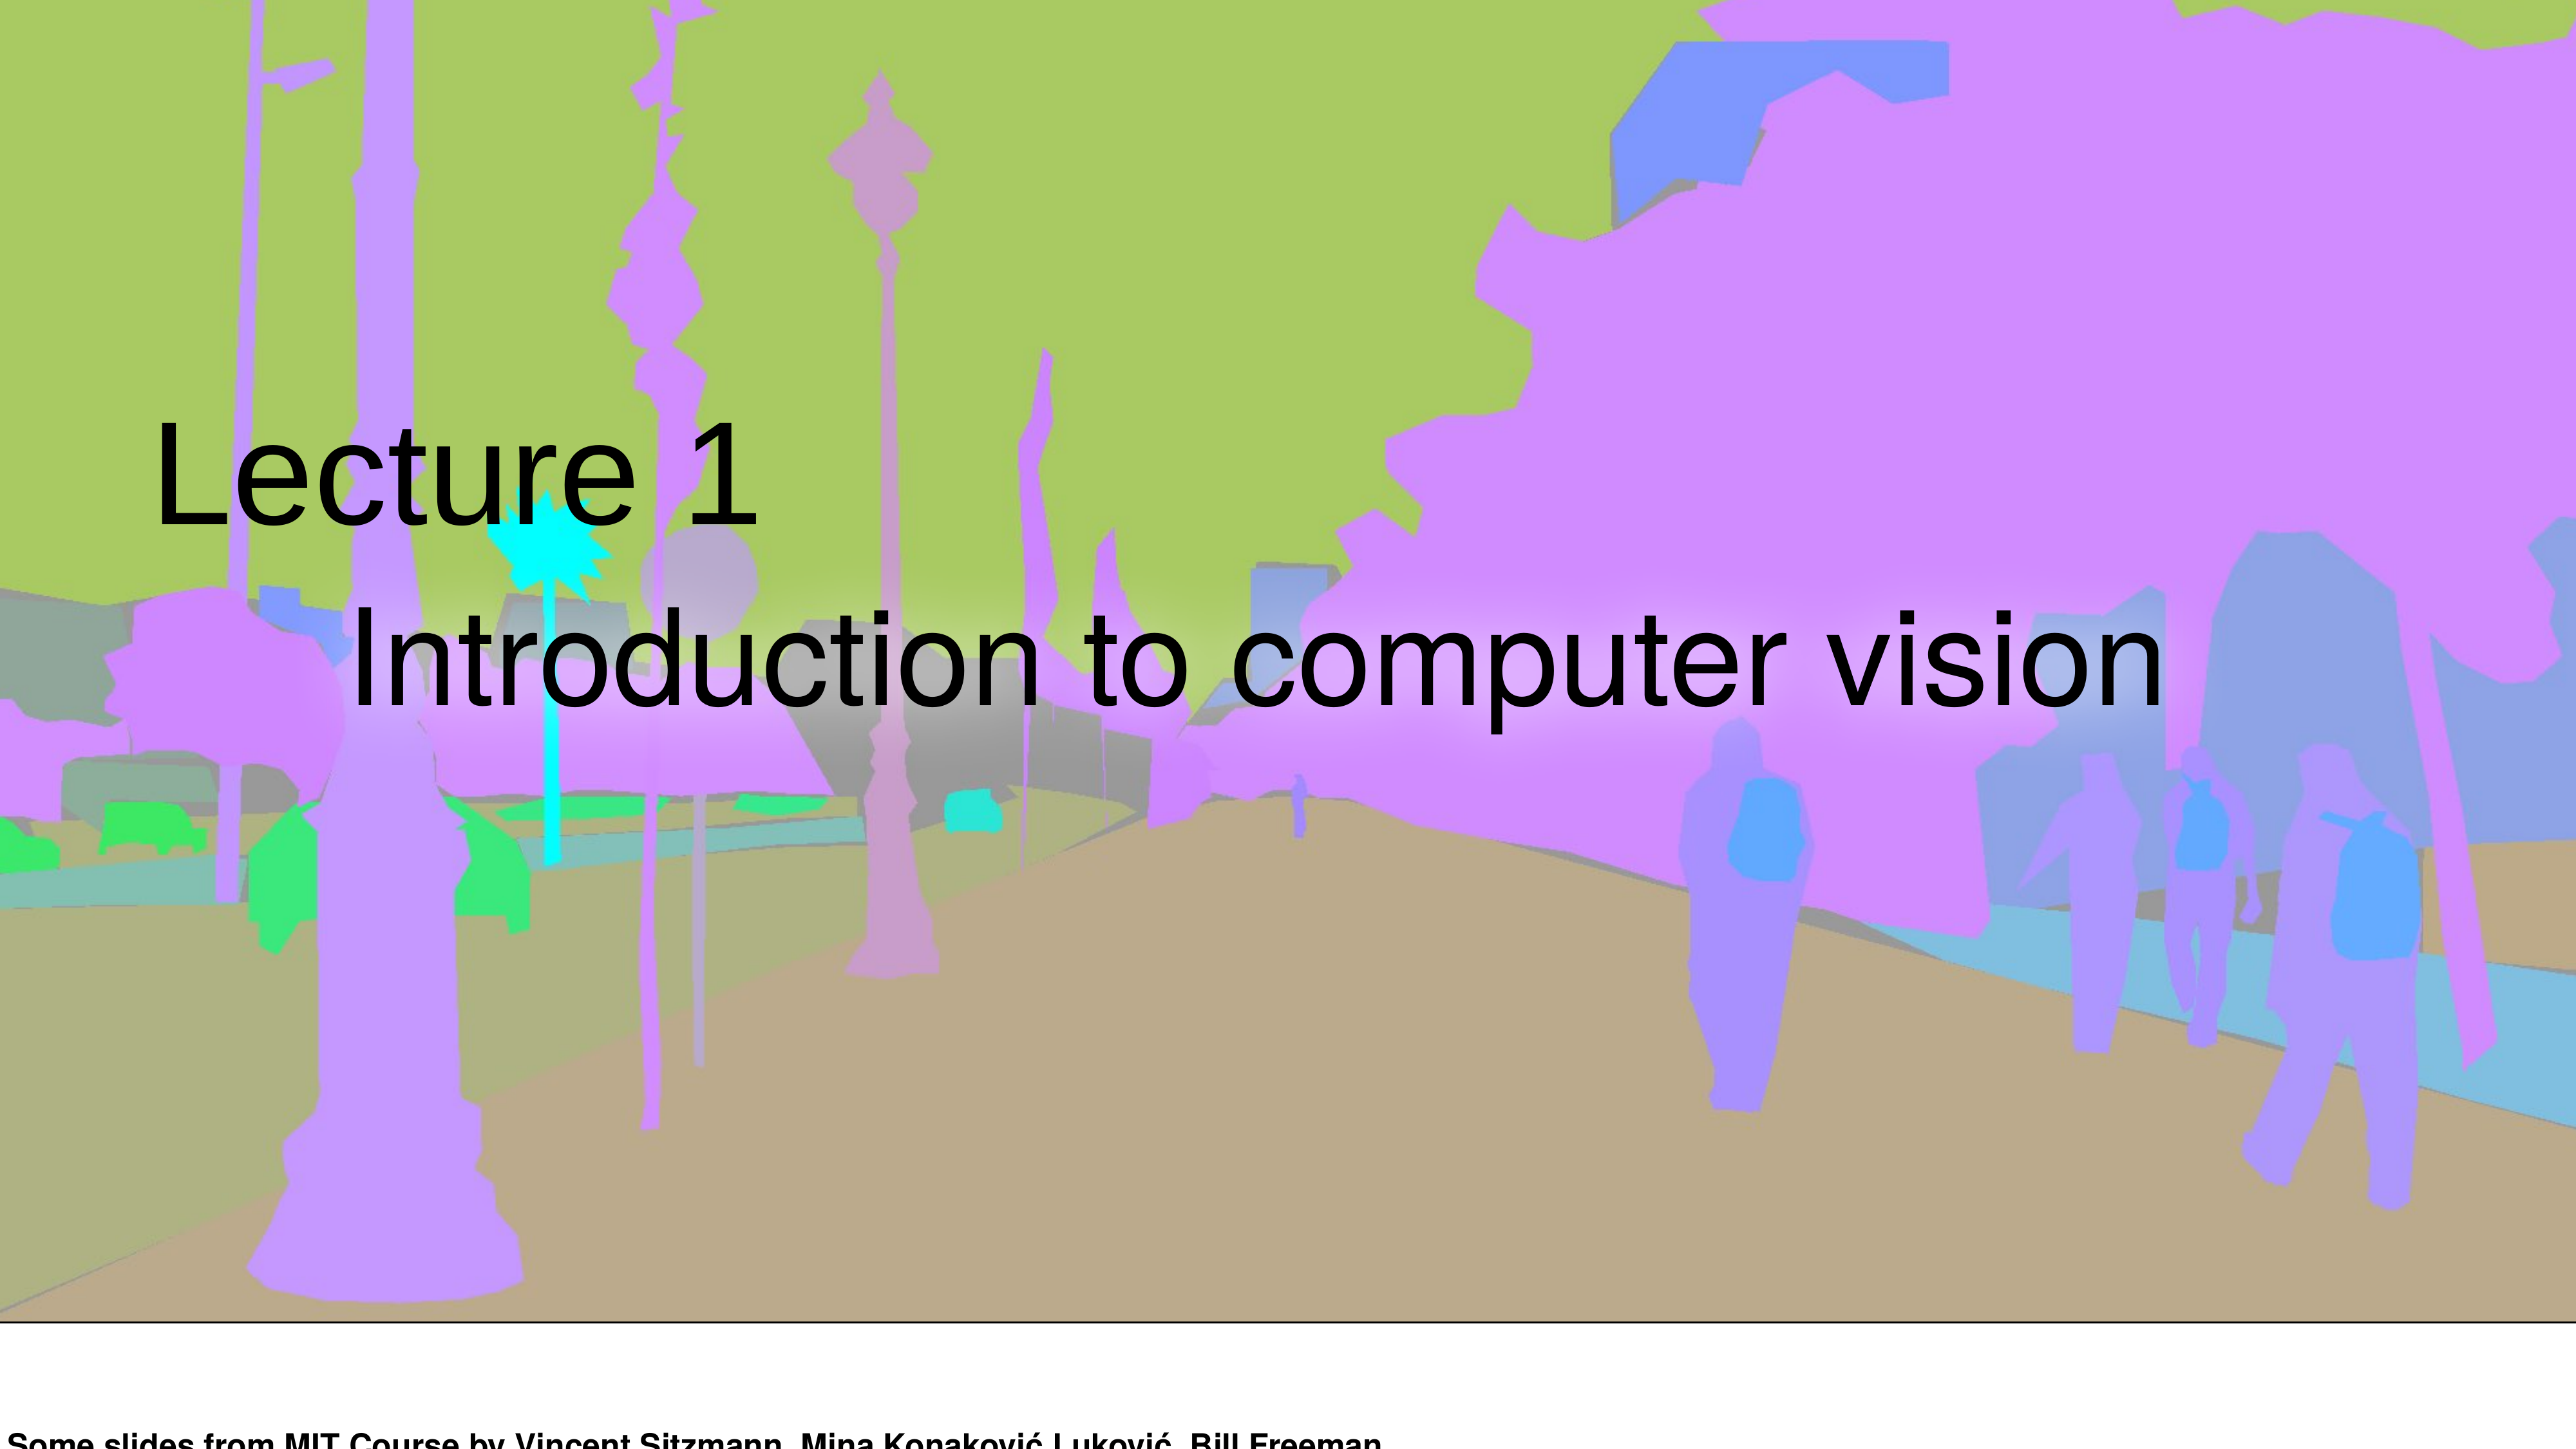

# Lecture 1
Introduction to computer vision